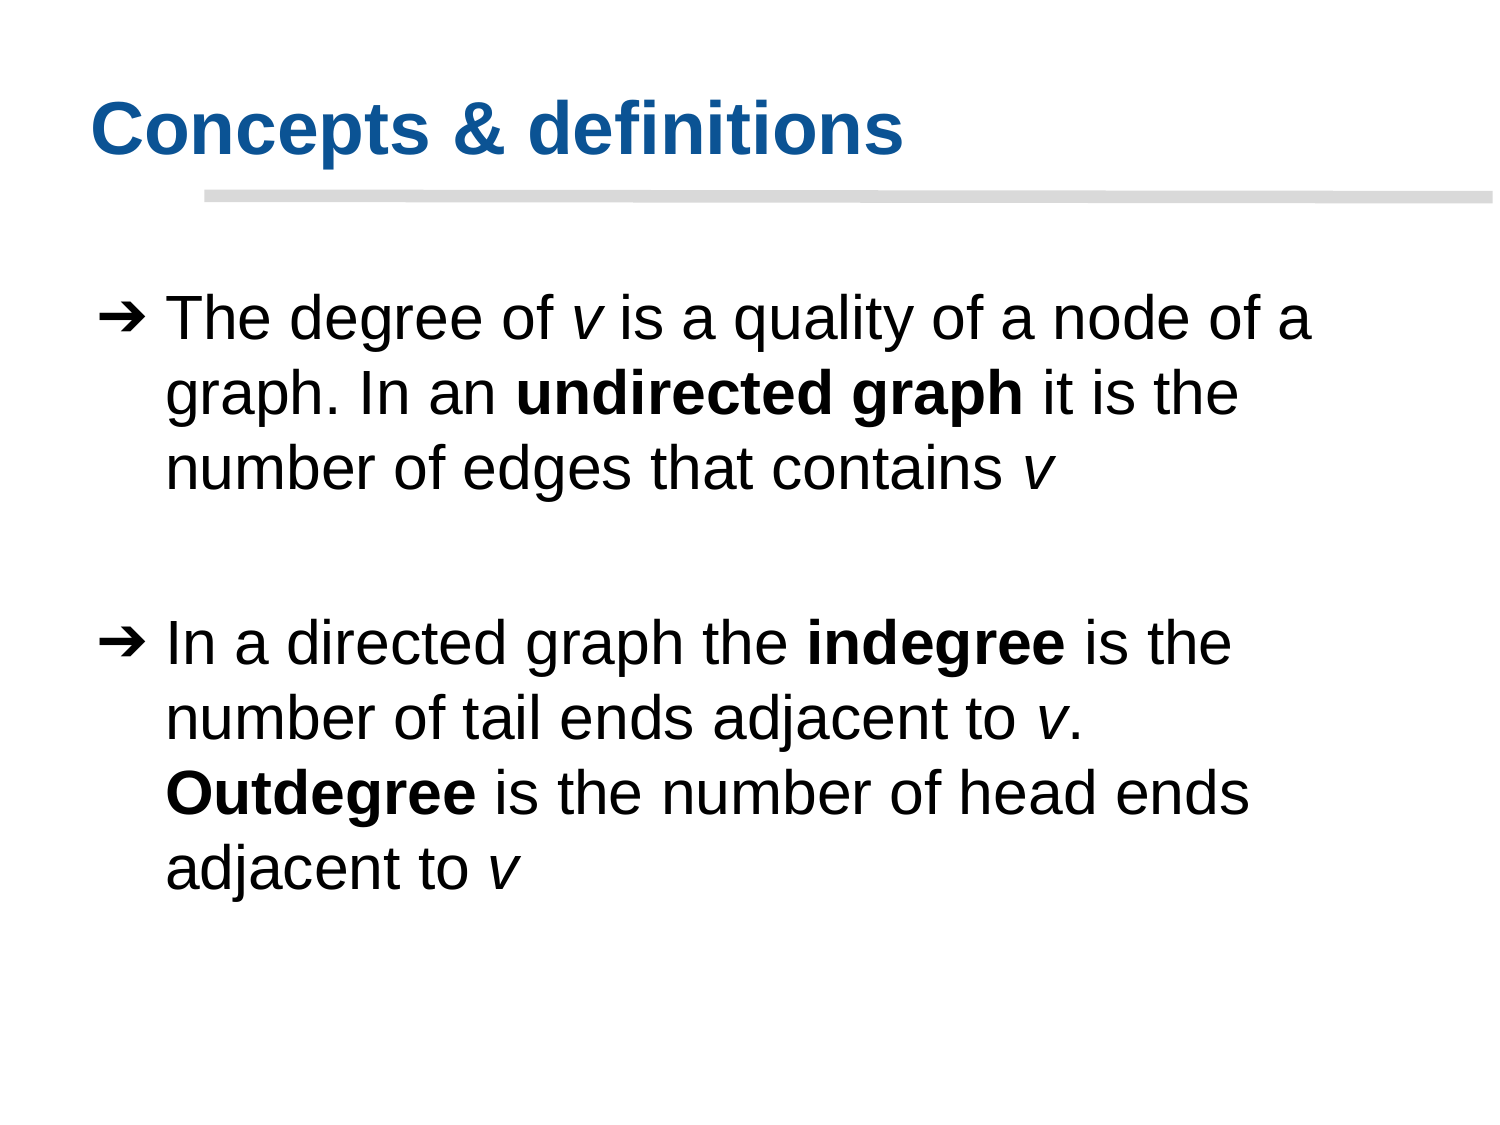

# Concepts & definitions
The degree of v is a quality of a node of a graph. In an undirected graph it is the number of edges that contains v

In a directed graph the indegree is the number of tail ends adjacent to v. Outdegree is the number of head ends adjacent to v